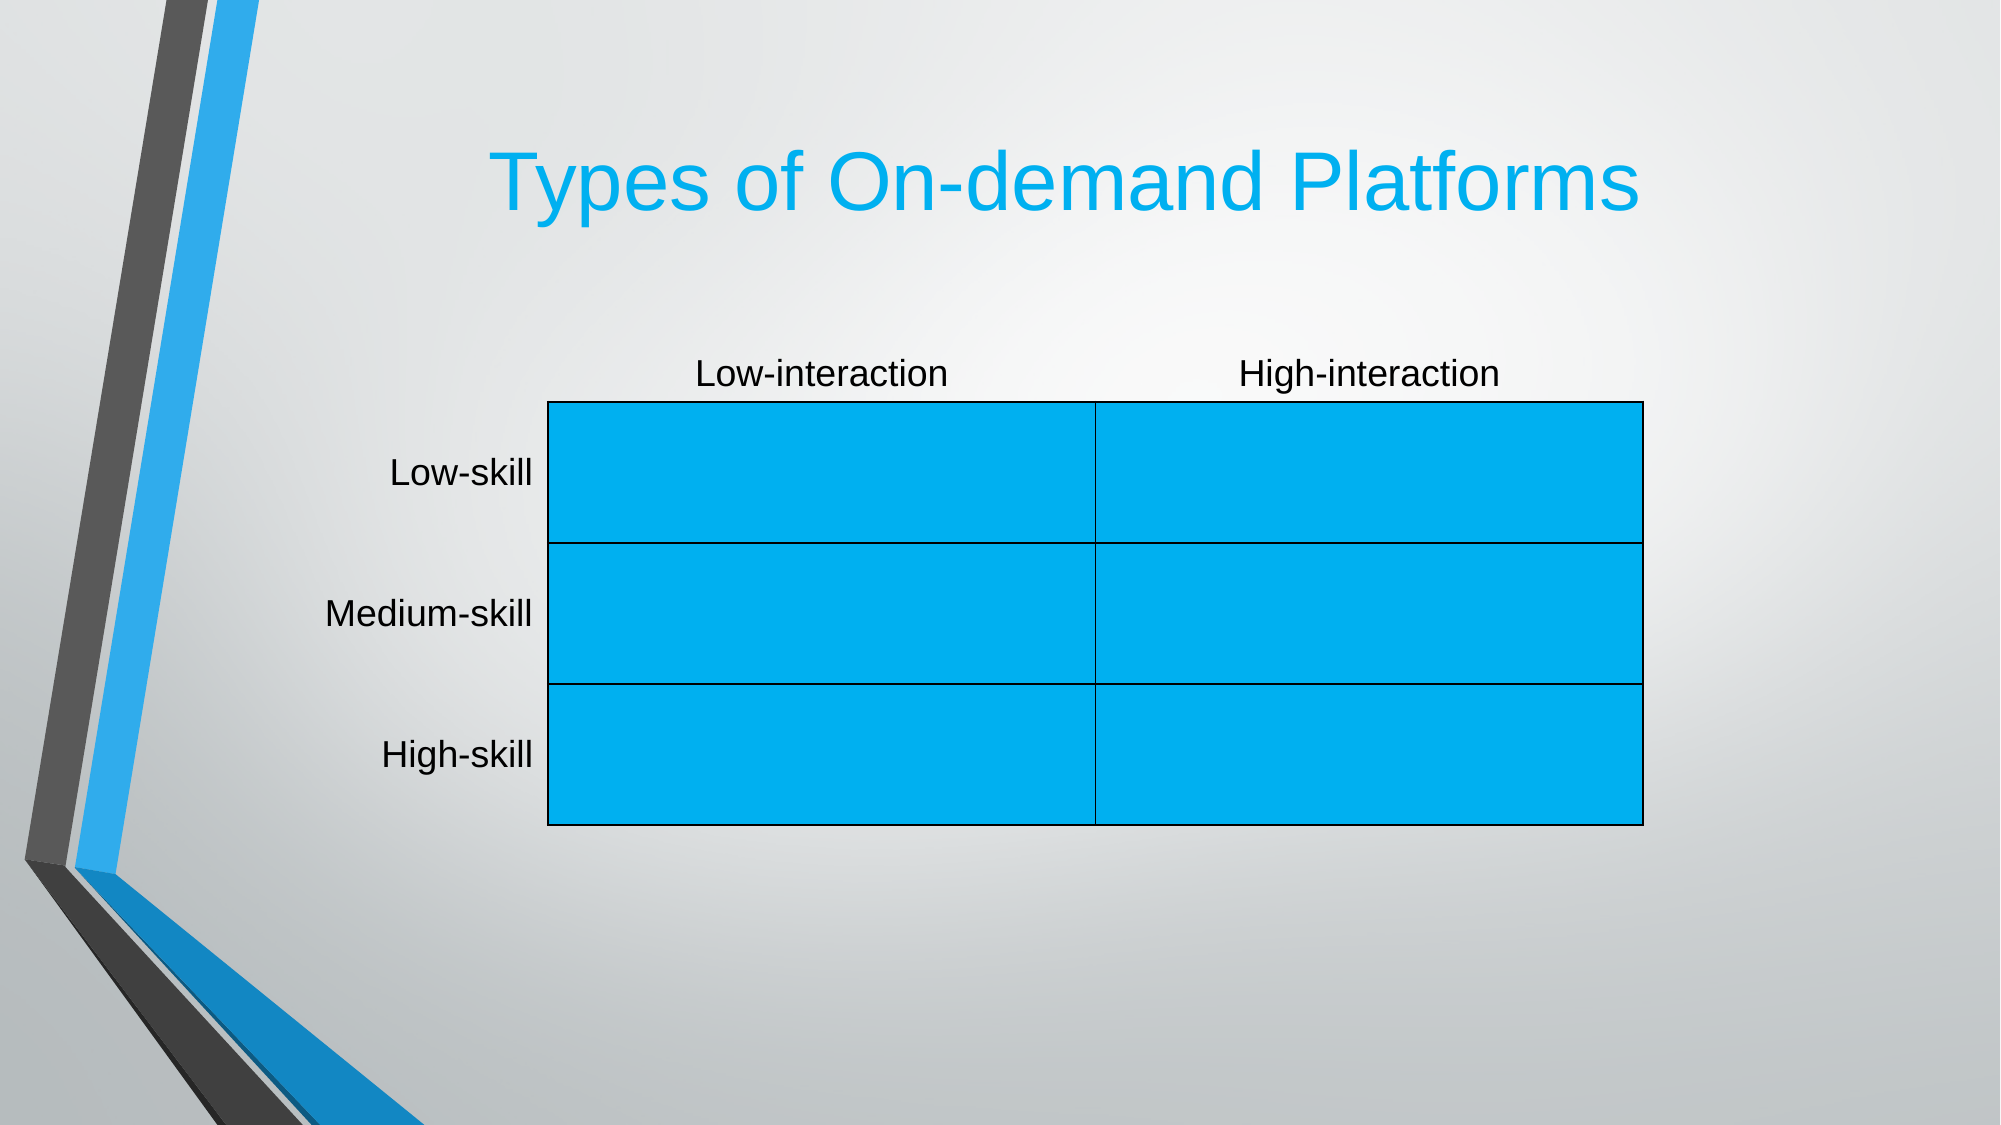

# Types of On-demand Platforms
|  | Low-interaction | High-interaction |
| --- | --- | --- |
| Low-skill |  |  |
| Medium-skill |  |  |
| High-skill |  |  |